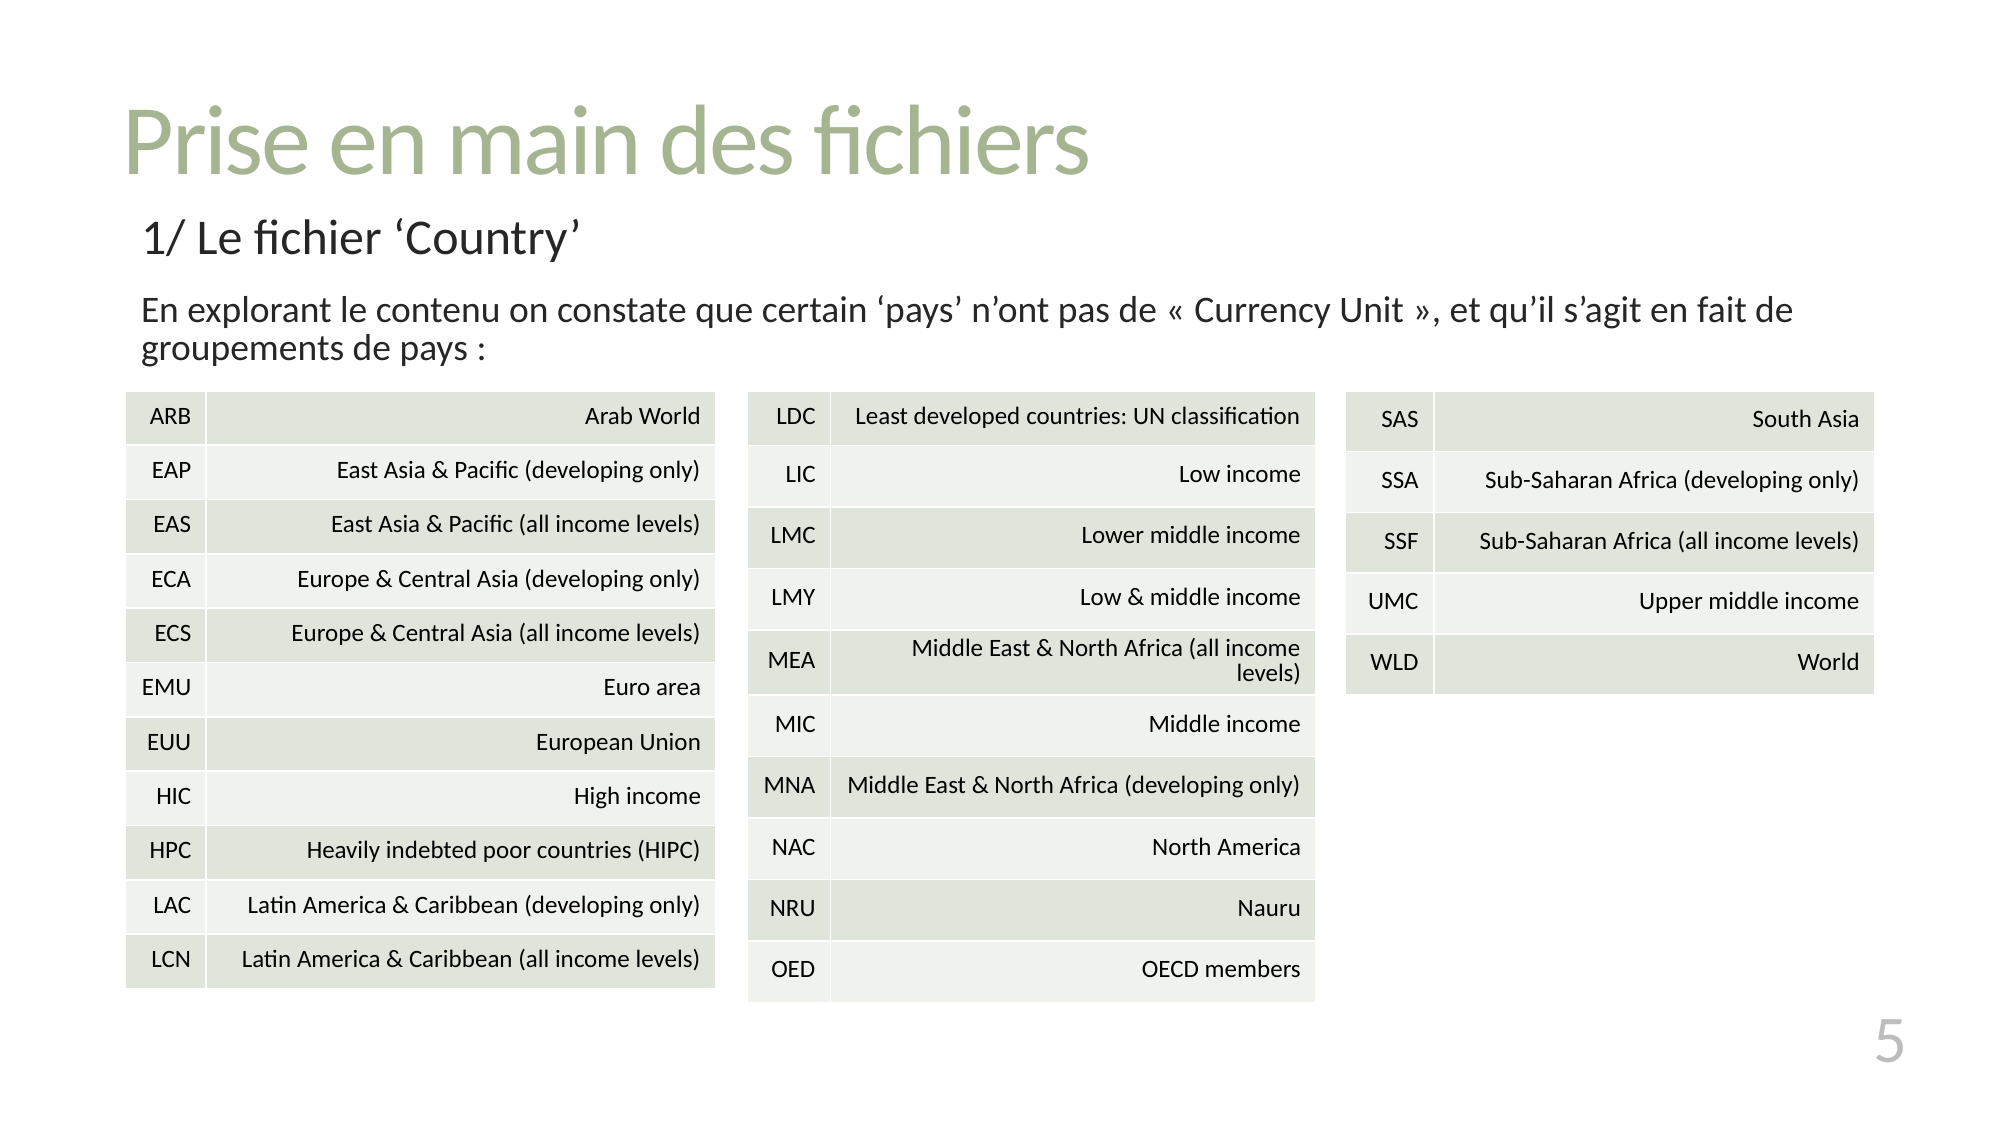

# Prise en main des fichiers
1/ Le fichier ‘Country’
En explorant le contenu on constate que certain ‘pays’ n’ont pas de « Currency Unit », et qu’il s’agit en fait de groupements de pays :

| ARB | Arab World |
| --- | --- |
| EAP | East Asia & Pacific (developing only) |
| EAS | East Asia & Pacific (all income levels) |
| ECA | Europe & Central Asia (developing only) |
| ECS | Europe & Central Asia (all income levels) |
| EMU | Euro area |
| EUU | European Union |
| HIC | High income |
| HPC | Heavily indebted poor countries (HIPC) |
| LAC | Latin America & Caribbean (developing only) |
| LCN | Latin America & Caribbean (all income levels) |
| SAS | South Asia |
| --- | --- |
| SSA | Sub-Saharan Africa (developing only) |
| SSF | Sub-Saharan Africa (all income levels) |
| UMC | Upper middle income |
| WLD | World |
| LDC | Least developed countries: UN classification |
| --- | --- |
| LIC | Low income |
| LMC | Lower middle income |
| LMY | Low & middle income |
| MEA | Middle East & North Africa (all income levels) |
| MIC | Middle income |
| MNA | Middle East & North Africa (developing only) |
| NAC | North America |
| NRU | Nauru |
| OED | OECD members |
5